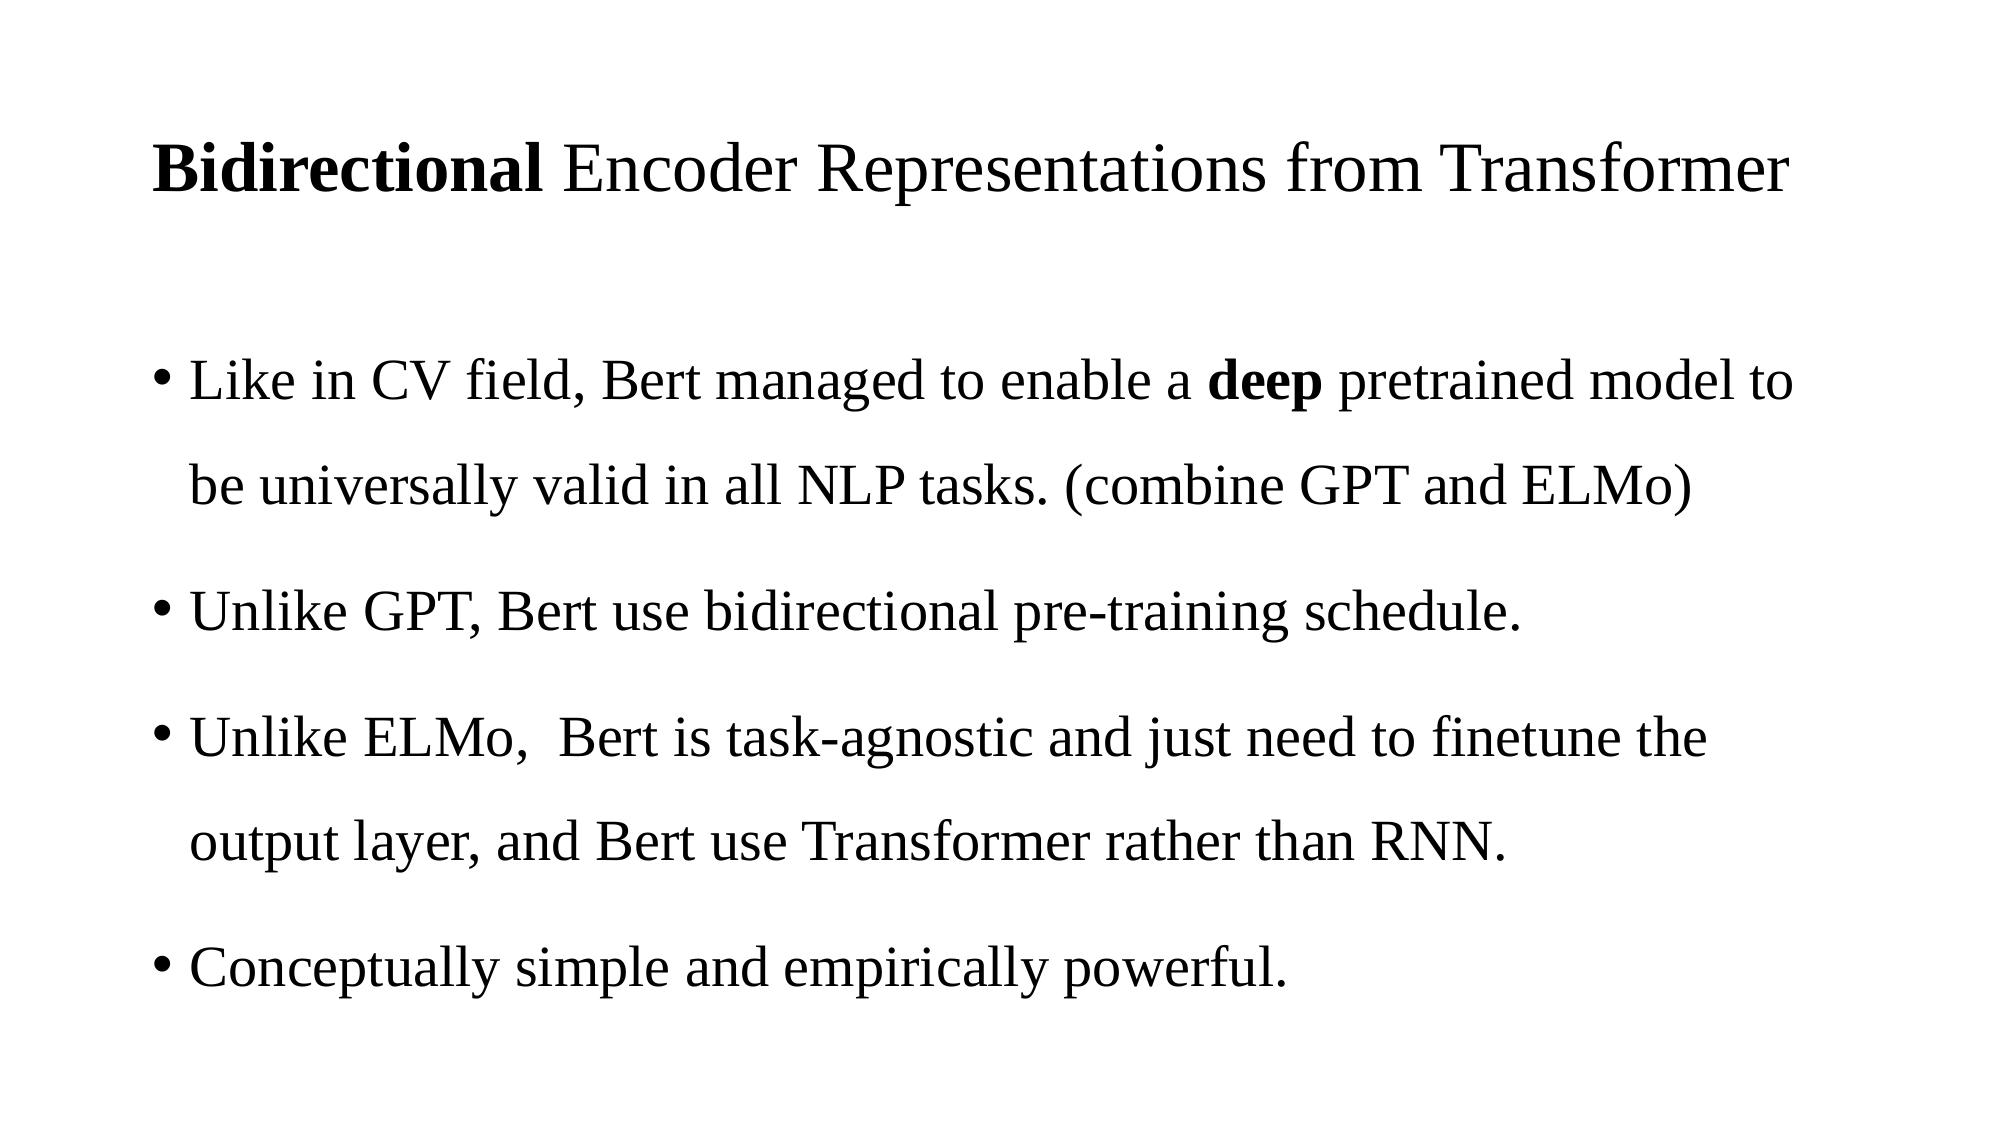

# Bidirectional Encoder Representations from Transformer
Like in CV field, Bert managed to enable a deep pretrained model to be universally valid in all NLP tasks. (combine GPT and ELMo)
Unlike GPT, Bert use bidirectional pre-training schedule.
Unlike ELMo,  Bert is task-agnostic and just need to finetune the output layer, and Bert use Transformer rather than RNN.
Conceptually simple and empirically powerful.